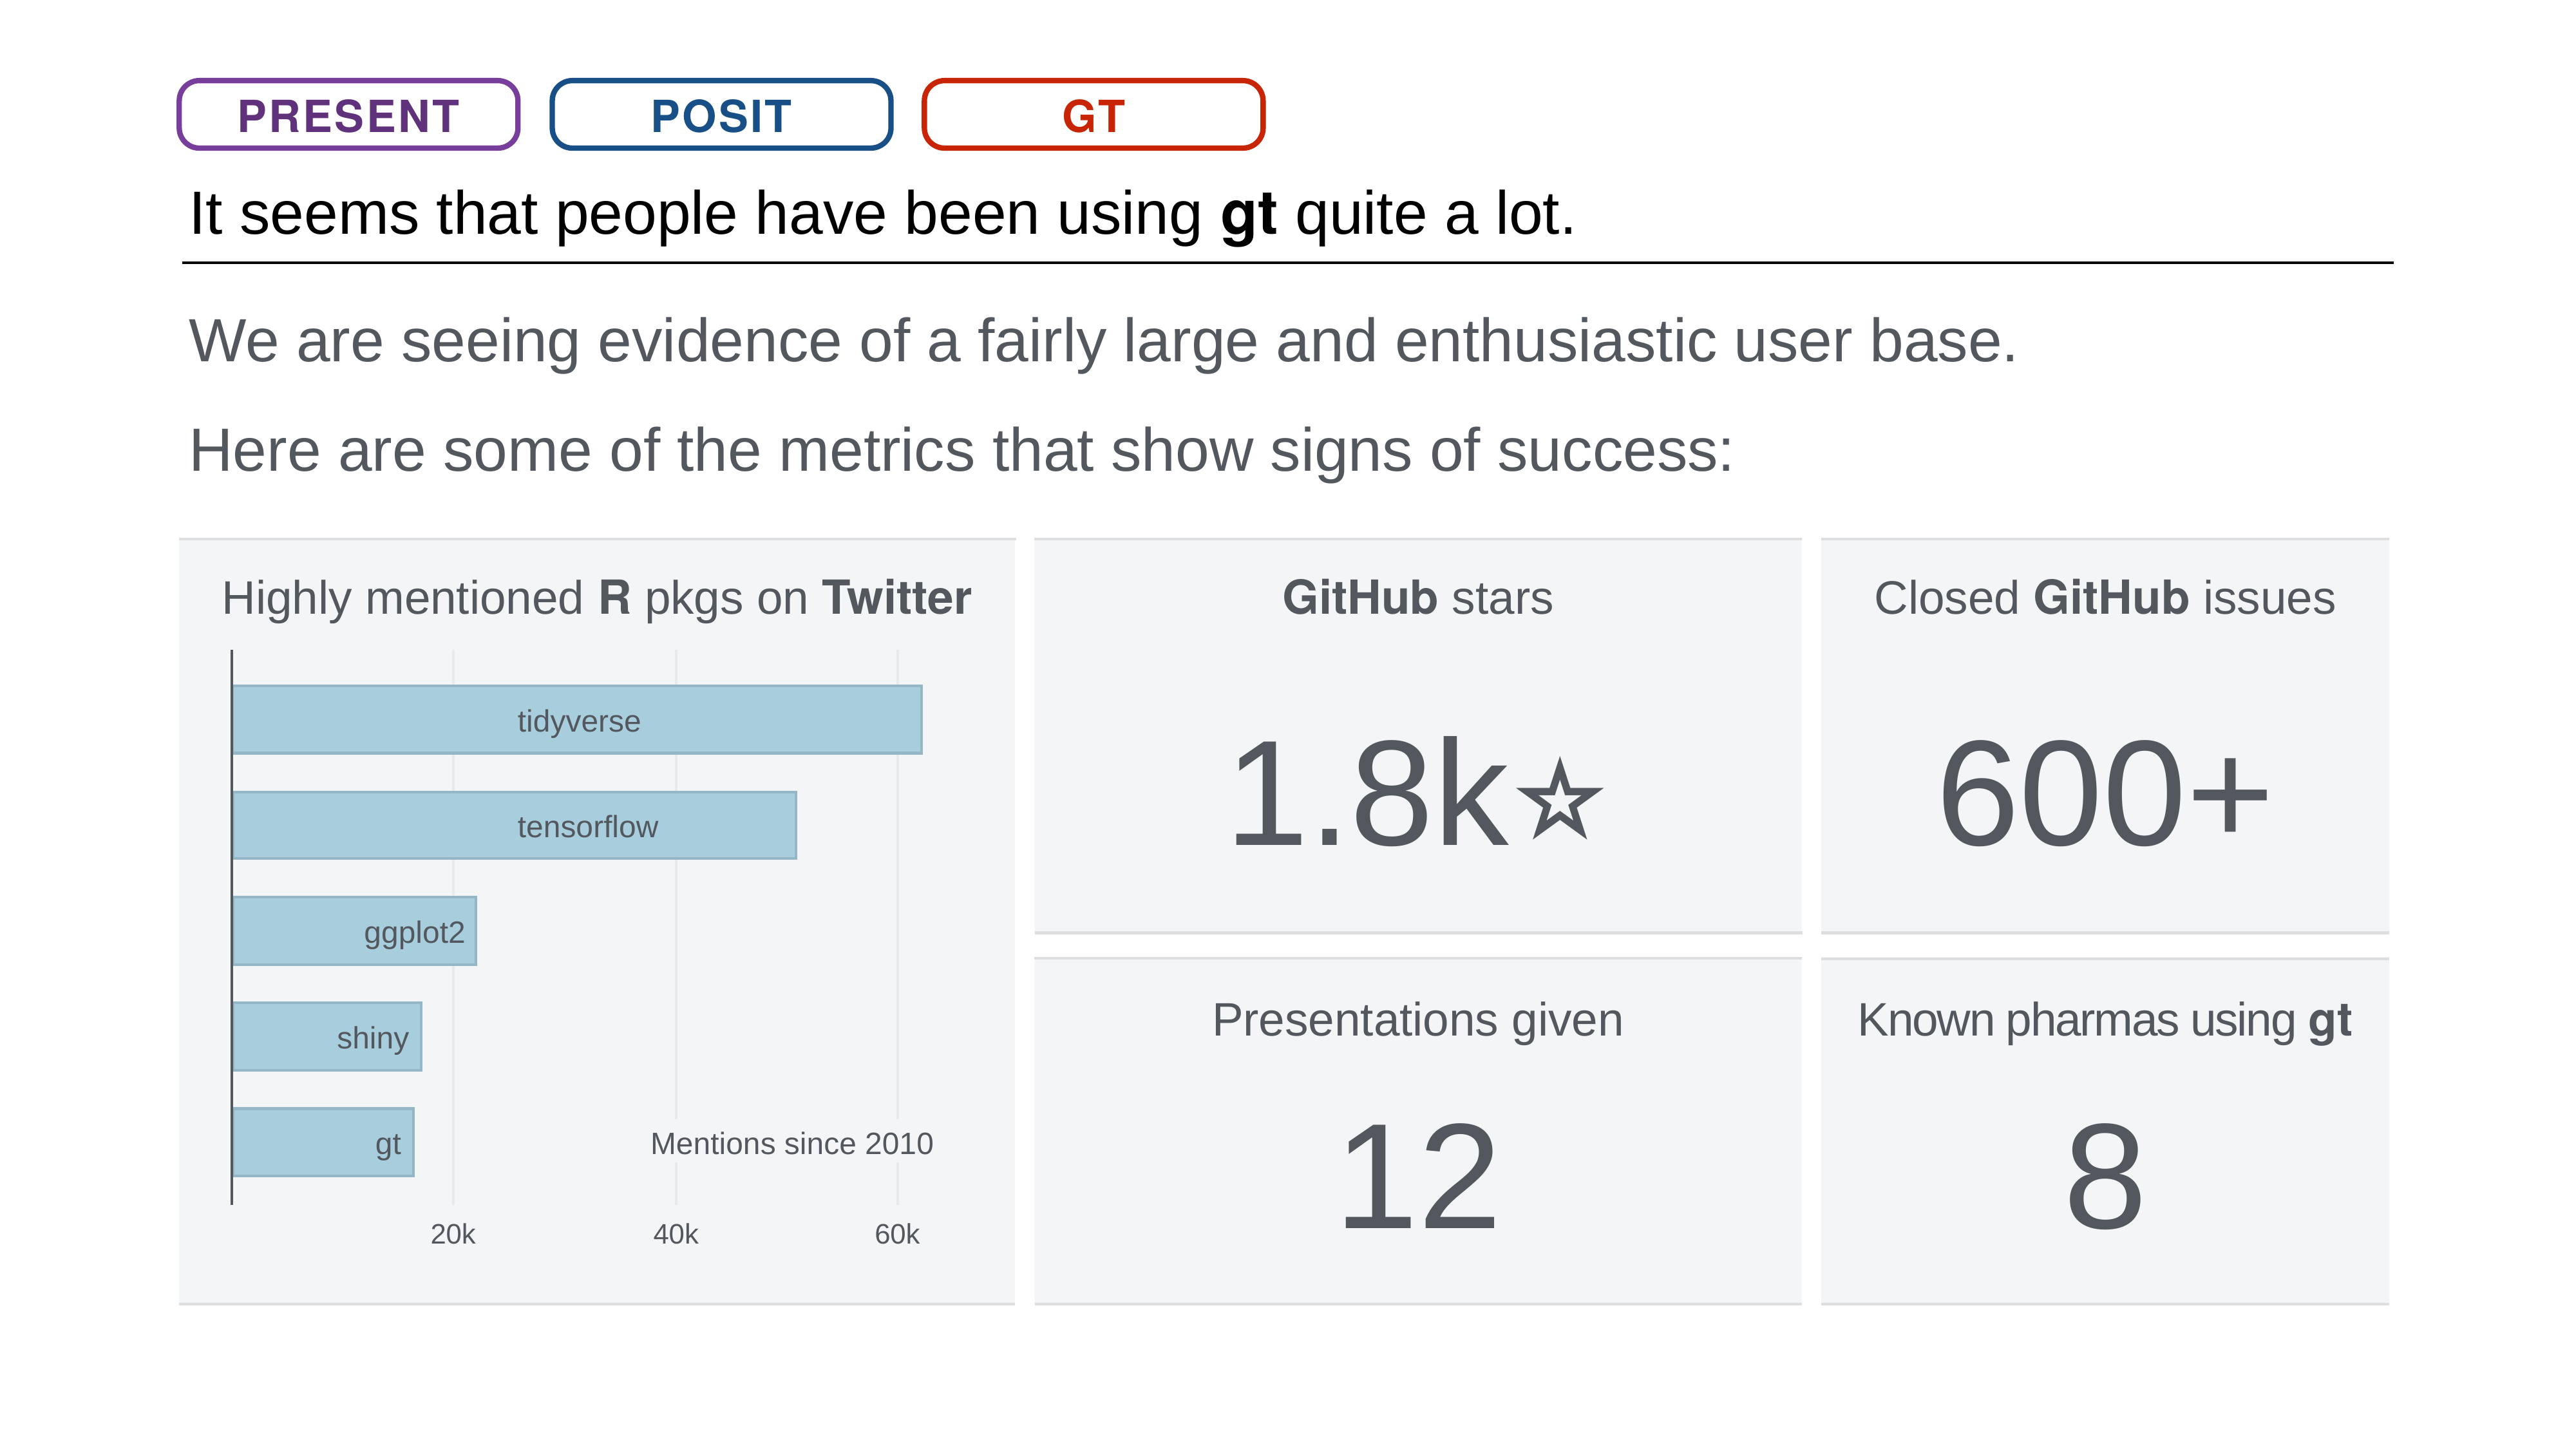

PRESENT

POSIT

GT
It seems that people have been using gt quite a lot.

We are seeing evidence of a fairly large and enthusiastic user base.
Here are some of the metrics that show signs of success:

Highly mentioned R pkgs on Twitter
GitHub stars
Closed GitHub issues

1.8k⭐️
600+

tidyverse

tensorflow

ggplot2

Known pharmas using gt
Presentations given

shiny
12
8

gt
Mentions since 2010

20k
40k
60k